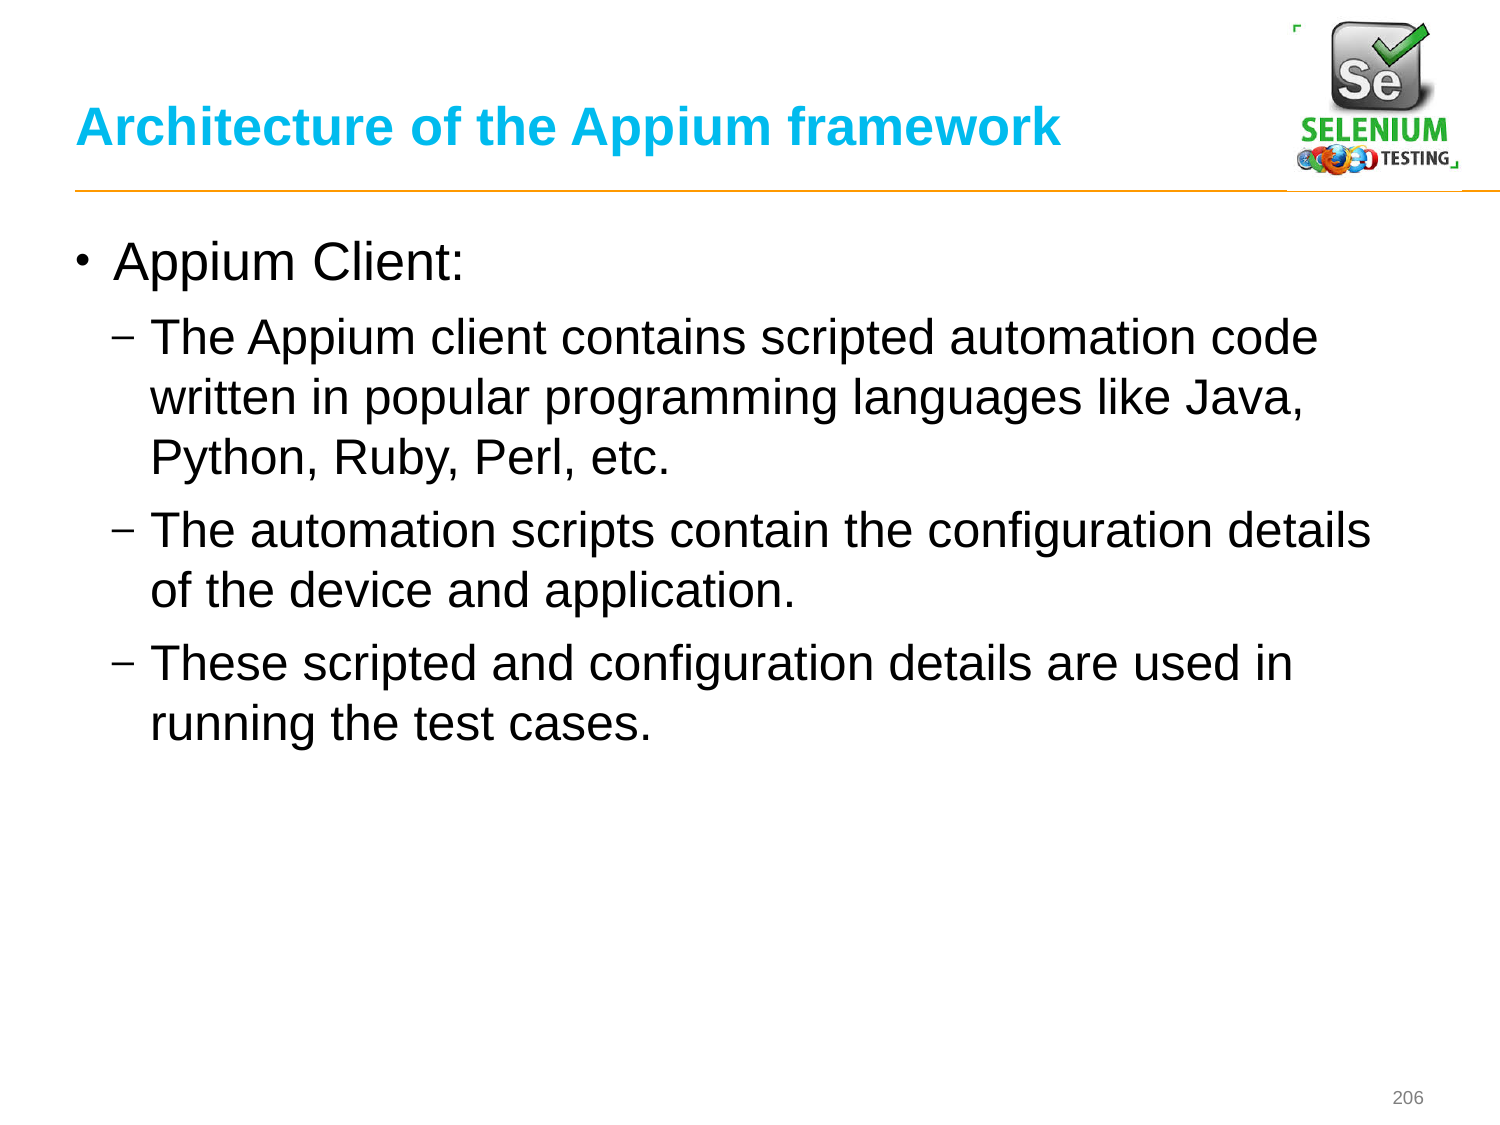

# Architecture of the Appium framework
Appium Client:
The Appium client contains scripted automation code written in popular programming languages like Java, Python, Ruby, Perl, etc.
The automation scripts contain the configuration details of the device and application.
These scripted and configuration details are used in running the test cases.